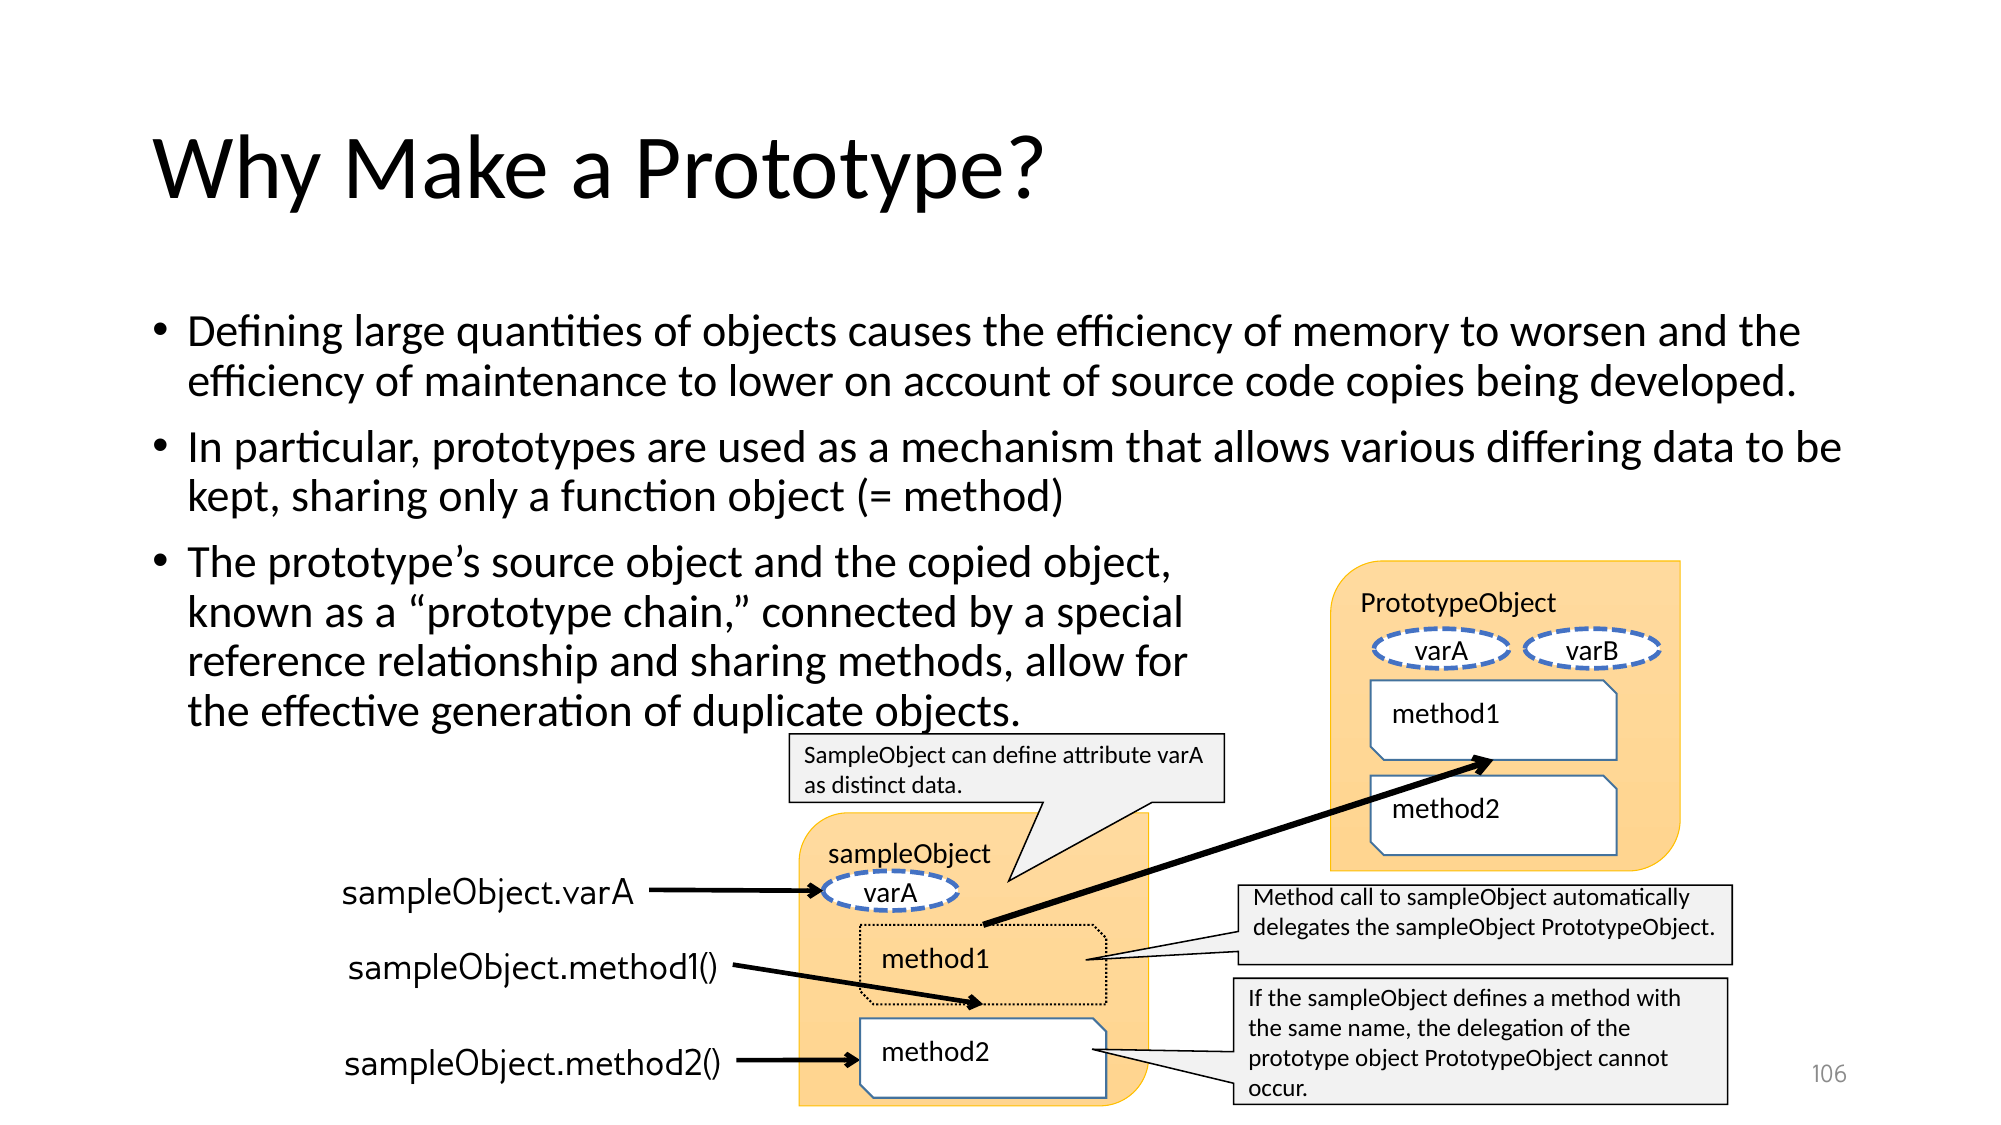

# Why Make a Prototype?
Defining large quantities of objects causes the efficiency of memory to worsen and the efficiency of maintenance to lower on account of source code copies being developed.
In particular, prototypes are used as a mechanism that allows various differing data to be kept, sharing only a function object (= method)
The prototype’s source object and the copied object,
known as a “prototype chain,” connected by a special
reference relationship and sharing methods, allow for
the effective generation of duplicate objects.
PrototypeObject
varA
varB
method1
SampleObject can define attribute varA as distinct data.
method2
sampleObject
varA
sampleObject.varA
Method call to sampleObject automatically delegates the sampleObject PrototypeObject.
method1
sampleObject.method1()
If the sampleObject defines a method with the same name, the delegation of the prototype object PrototypeObject cannot occur.
method2
sampleObject.method2()
106